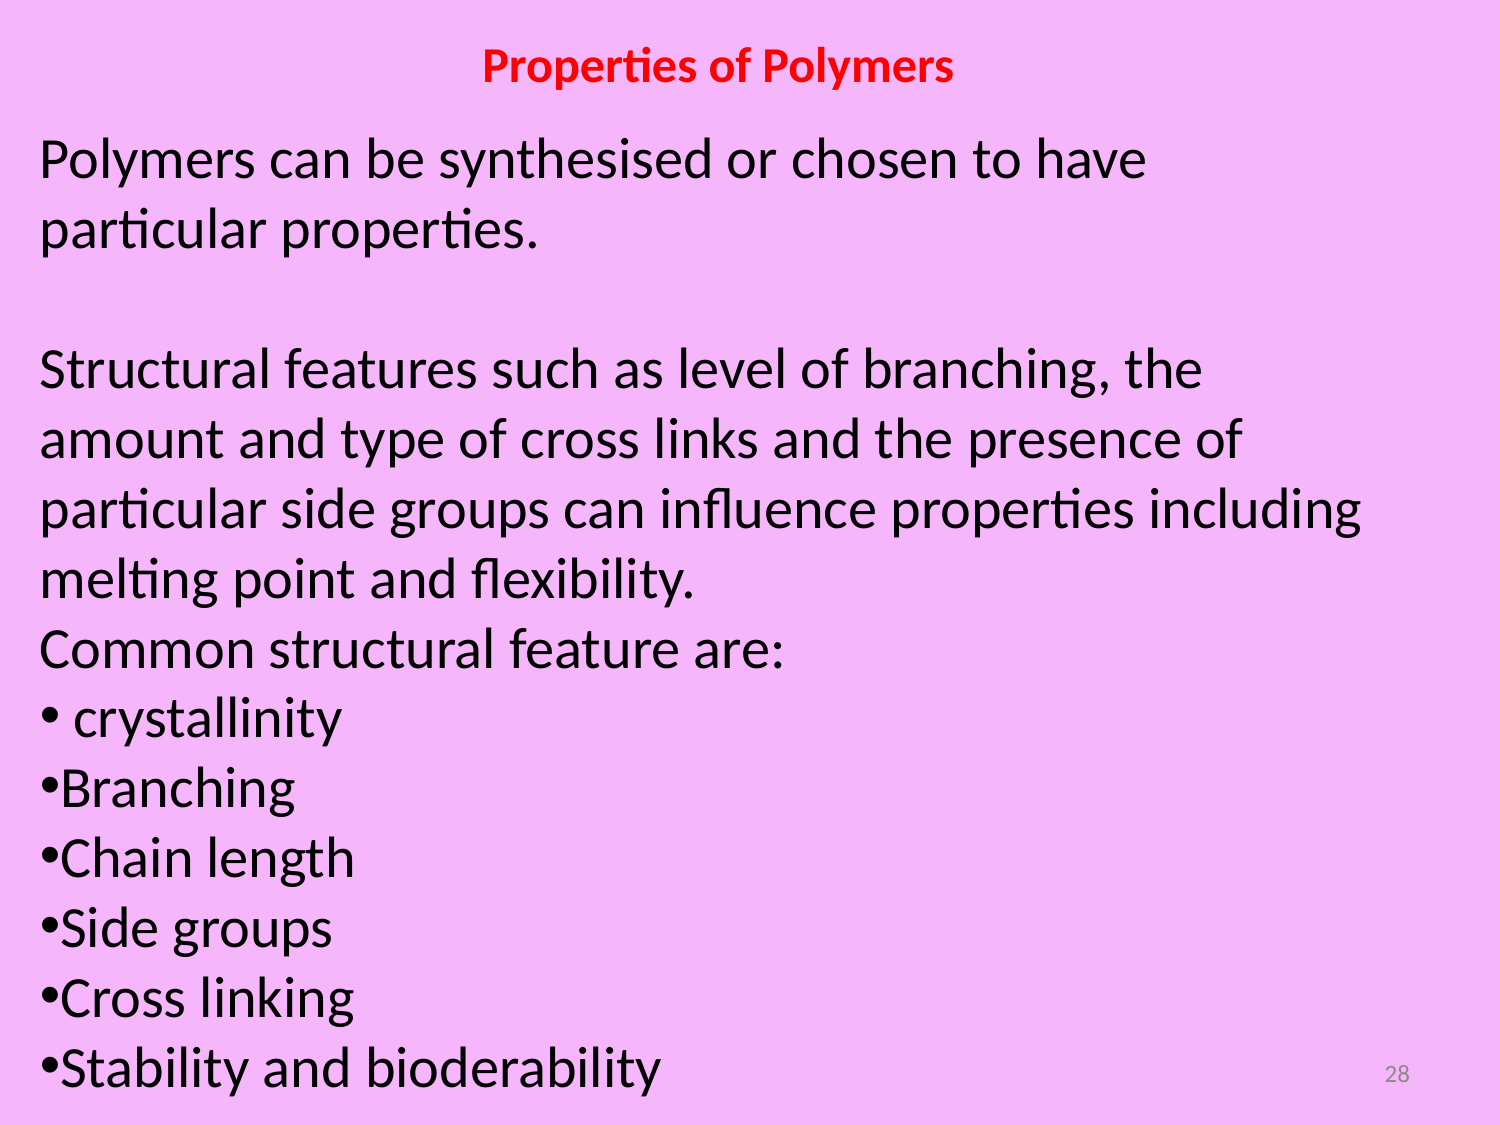

# Properties of Polymers
Polymers can be synthesised or chosen to have particular properties.

Structural features such as level of branching, the amount and type of cross links and the presence of particular side groups can influence properties including melting point and flexibility.
Common structural feature are:
 crystallinity
Branching
Chain length
Side groups
Cross linking
Stability and bioderability
28